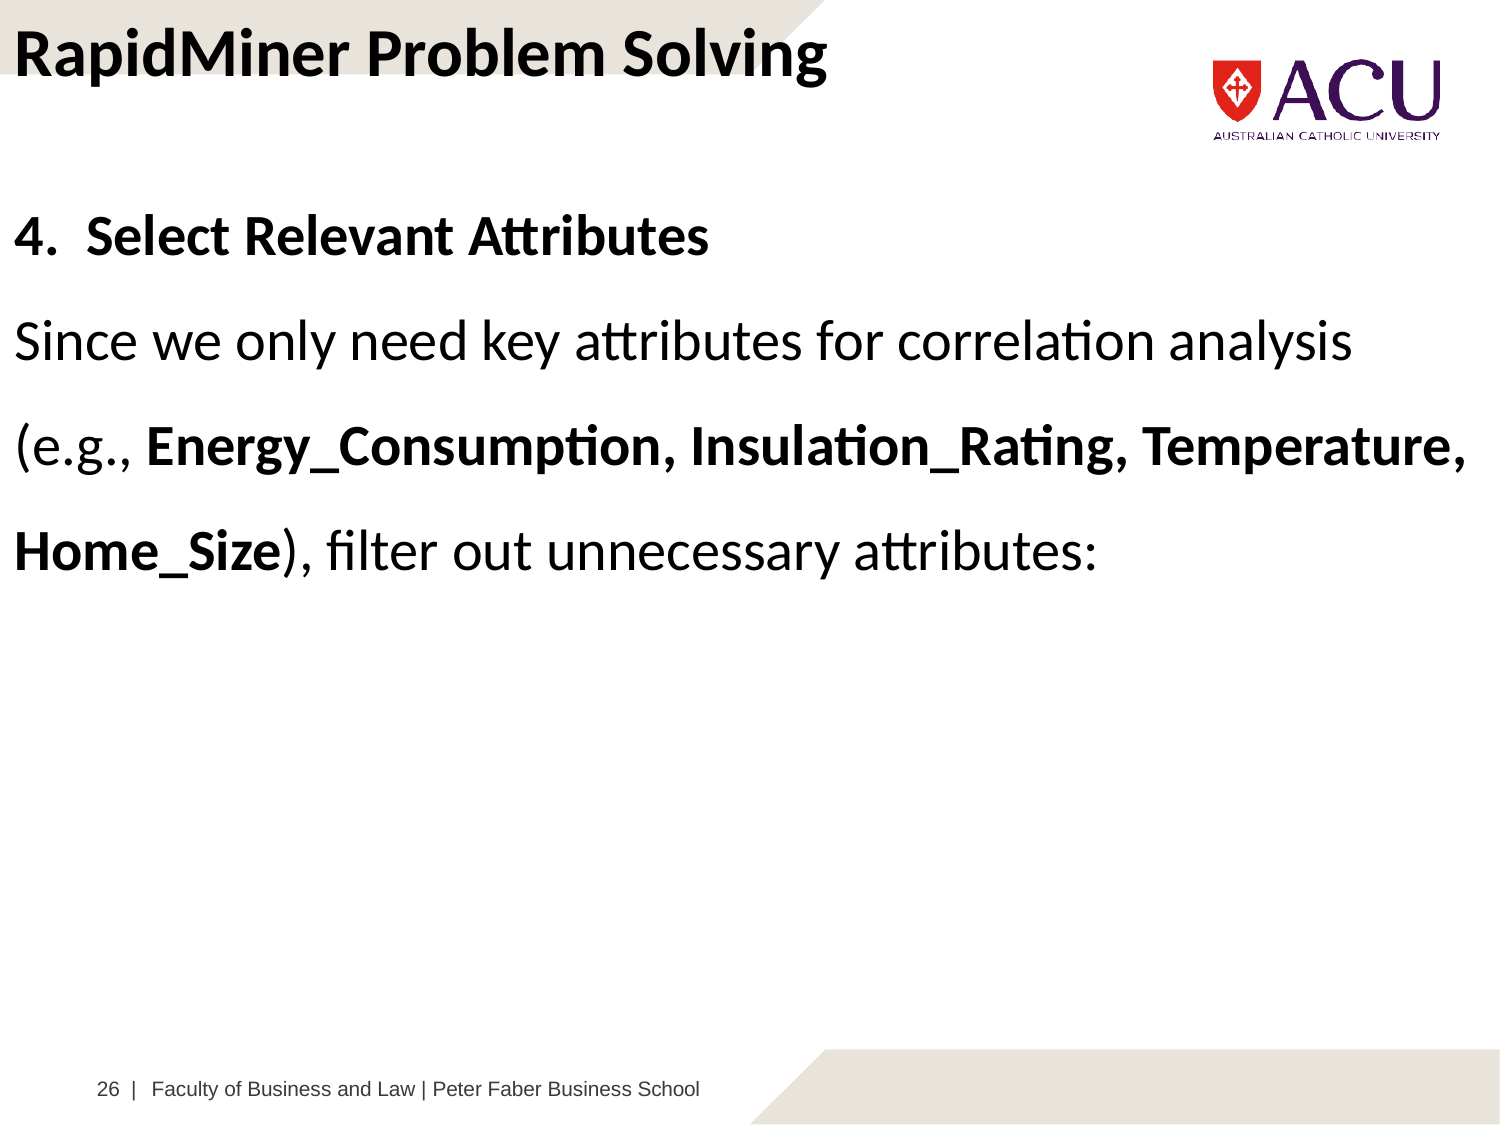

RapidMiner Problem Solving
4.  Select Relevant Attributes
Since we only need key attributes for correlation analysis (e.g., Energy_Consumption, Insulation_Rating, Temperature, Home_Size), filter out unnecessary attributes:
26 |
Faculty of Business and Law | Peter Faber Business School